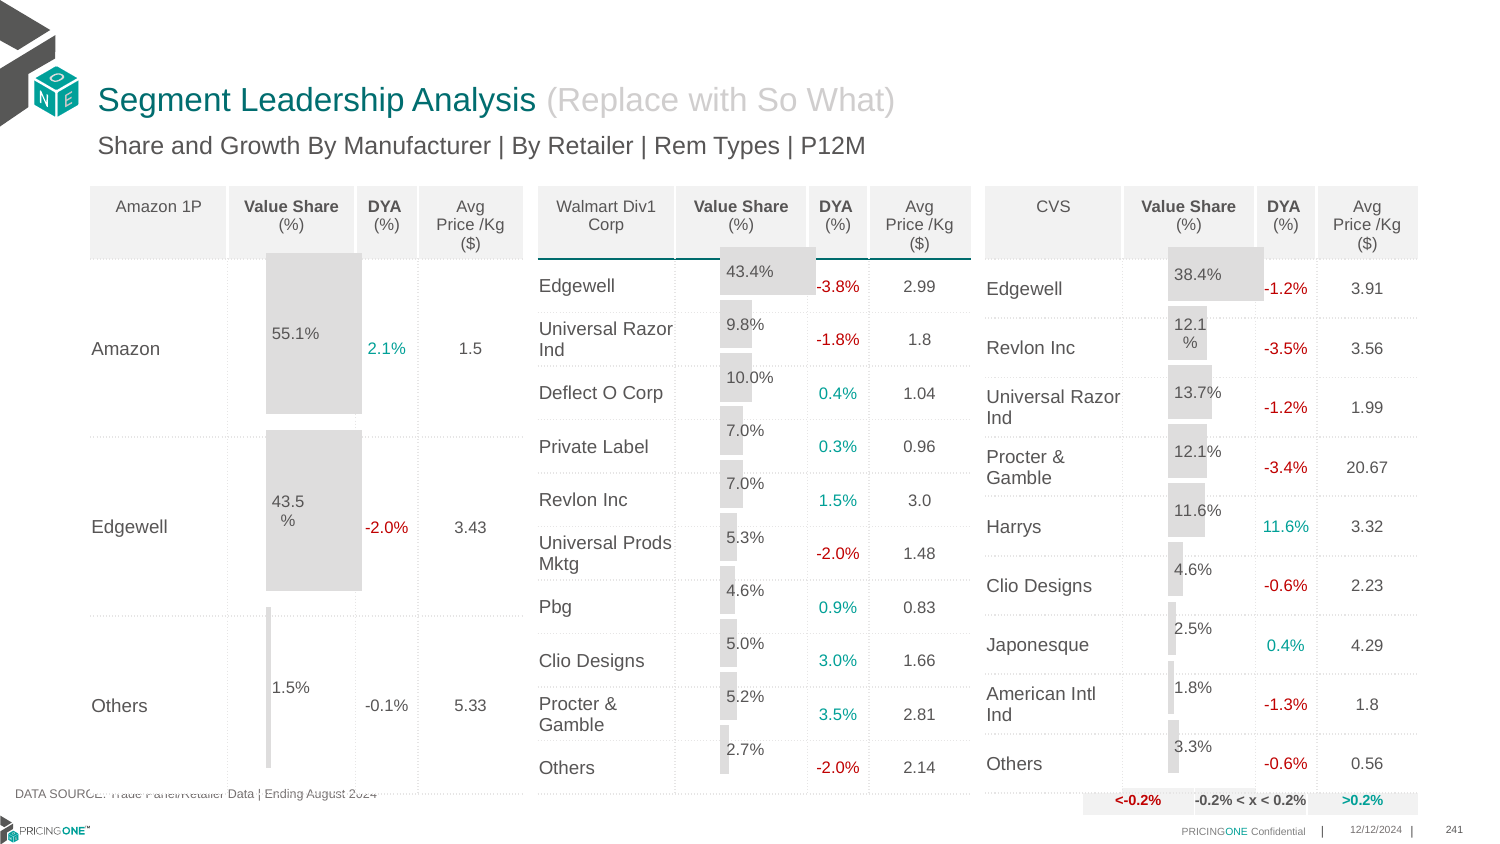

# Segment Leadership Analysis (Replace with So What)
Share and Growth By Manufacturer | By Retailer | Rem Types | P12M
| Walmart Div1 Corp | Value Share (%) | DYA (%) | Avg Price /Kg ($) |
| --- | --- | --- | --- |
| Edgewell |  | -3.8% | 2.99 |
| Universal Razor Ind |  | -1.8% | 1.8 |
| Deflect O Corp |  | 0.4% | 1.04 |
| Private Label |  | 0.3% | 0.96 |
| Revlon Inc |  | 1.5% | 3.0 |
| Universal Prods Mktg |  | -2.0% | 1.48 |
| Pbg |  | 0.9% | 0.83 |
| Clio Designs |  | 3.0% | 1.66 |
| Procter & Gamble |  | 3.5% | 2.81 |
| Others |  | -2.0% | 2.14 |
| Amazon 1P | Value Share (%) | DYA (%) | Avg Price /Kg ($) |
| --- | --- | --- | --- |
| Amazon |  | 2.1% | 1.5 |
| Edgewell |  | -2.0% | 3.43 |
| Others |  | -0.1% | 5.33 |
| CVS | Value Share (%) | DYA (%) | Avg Price /Kg ($) |
| --- | --- | --- | --- |
| Edgewell |  | -1.2% | 3.91 |
| Revlon Inc |  | -3.5% | 3.56 |
| Universal Razor Ind |  | -1.2% | 1.99 |
| Procter & Gamble |  | -3.4% | 20.67 |
| Harrys |  | 11.6% | 3.32 |
| Clio Designs |  | -0.6% | 2.23 |
| Japonesque |  | 0.4% | 4.29 |
| American Intl Ind |  | -1.3% | 1.8 |
| Others |  | -0.6% | 0.56 |

### Chart

| Category | Amazon 1P | Rem Types |
|---|---|
| None | 0.5505401920205578 |

### Chart

| Category | Walmart Div1 Corp | Rem Types |
|---|---|
| None | 0.4340168665360554 |

### Chart

| Category | CVS | Rem Types |
|---|---|
| None | 0.38364431450493147 |
DATA SOURCE: Trade Panel/Retailer Data | Ending August 2024
| <-0.2% | -0.2% < x < 0.2% | >0.2% |
| --- | --- | --- |

12/12/2024
241